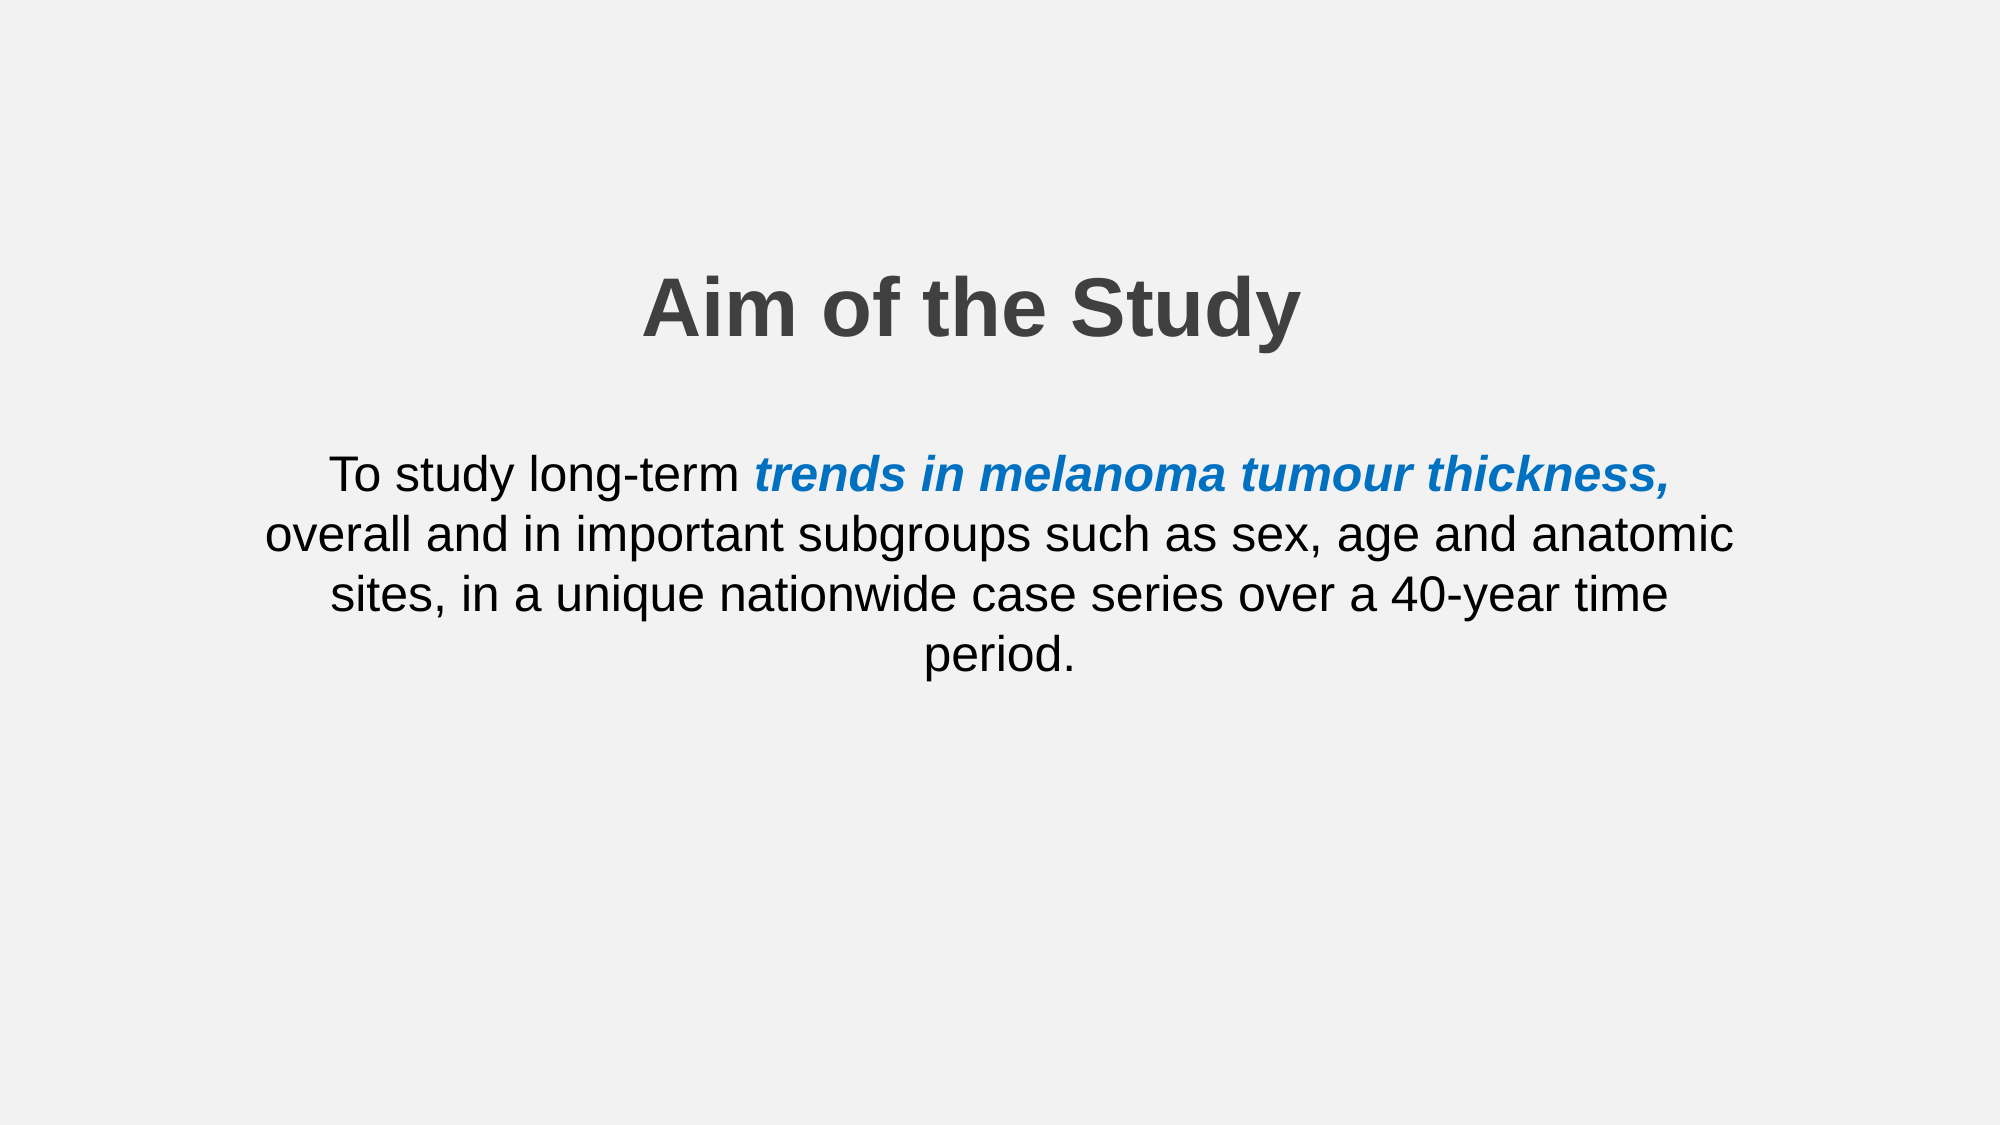

# To study long-term trends in melanoma tumour thickness, overall and in important subgroups such as sex, age and anatomic sites, in a unique nationwide case series over a 40-year time period.
Aim of the Study